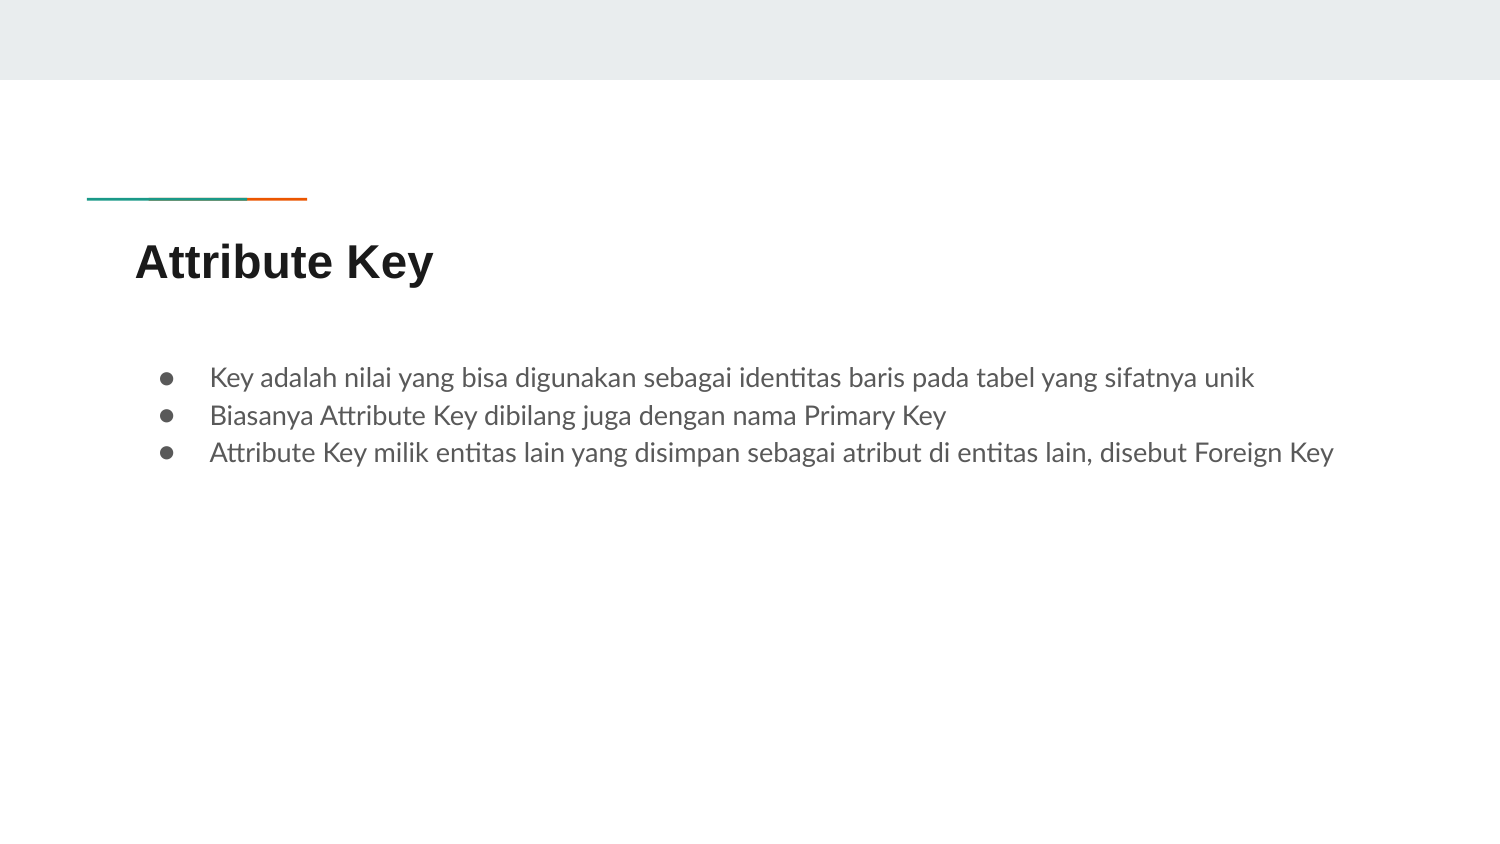

# Attribute Key
Key adalah nilai yang bisa digunakan sebagai identitas baris pada tabel yang sifatnya unik
Biasanya Attribute Key dibilang juga dengan nama Primary Key
Attribute Key milik entitas lain yang disimpan sebagai atribut di entitas lain, disebut Foreign Key